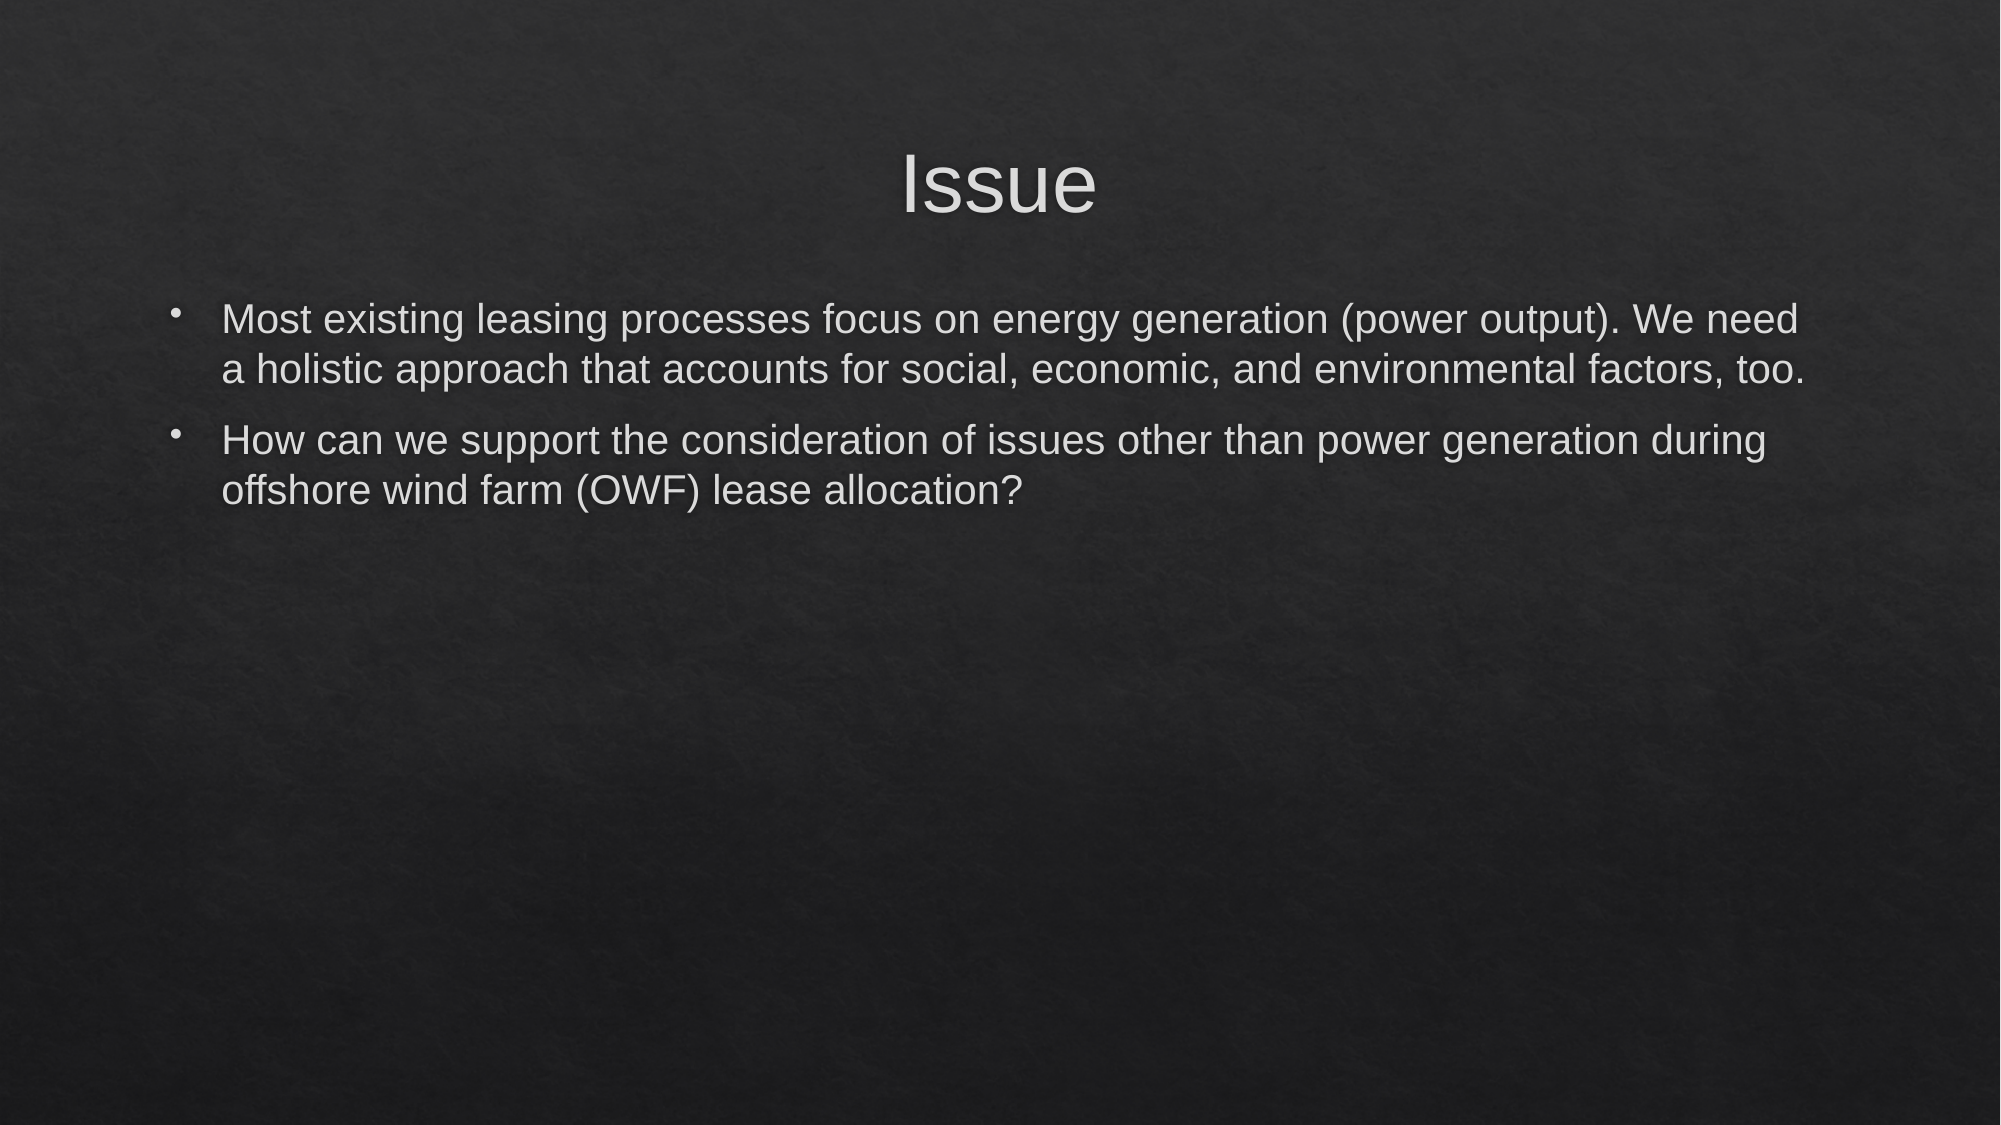

# Issue
Most existing leasing processes focus on energy generation (power output). We need a holistic approach that accounts for social, economic, and environmental factors, too.
How can we support the consideration of issues other than power generation during offshore wind farm (OWF) lease allocation?